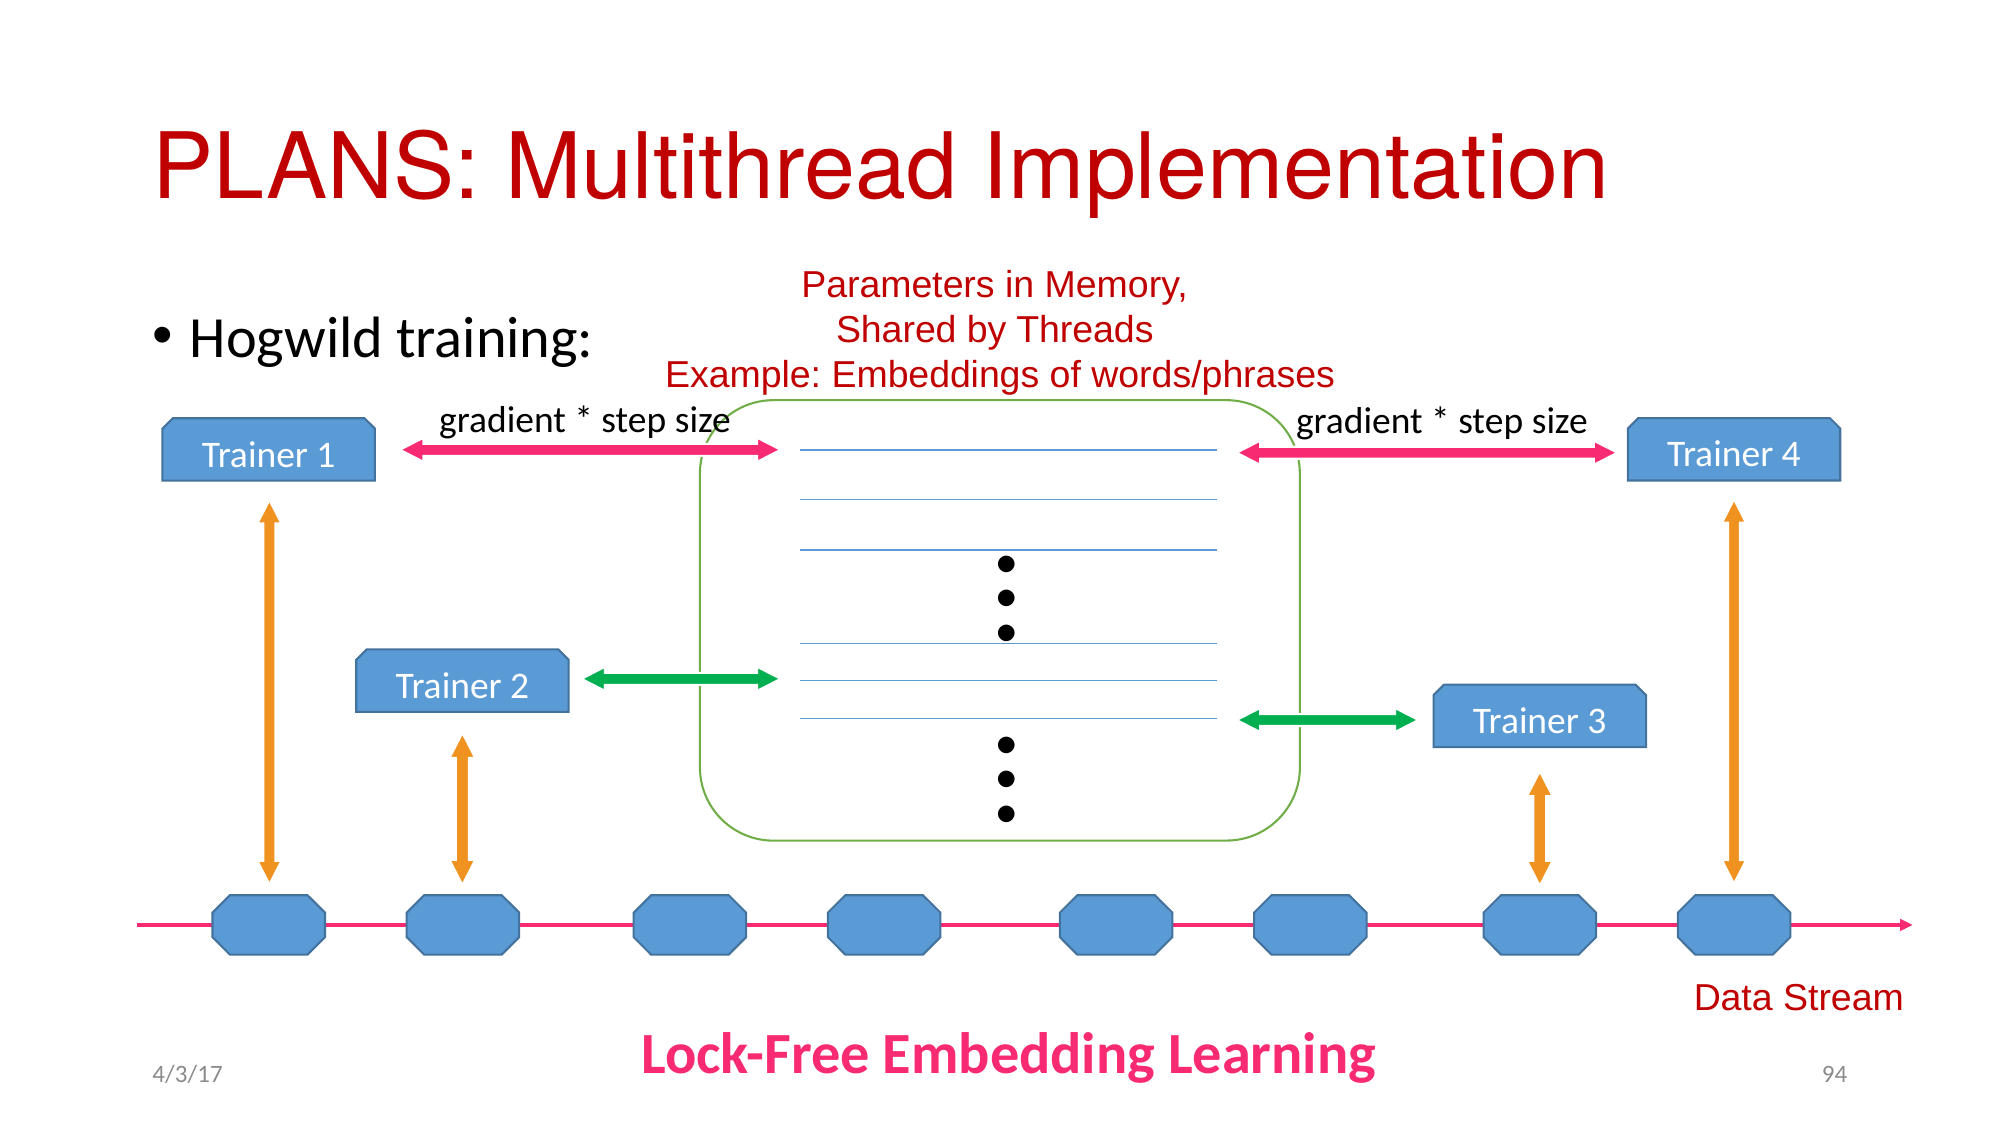

# PLANS: Multithread Implementation
Parameters in Memory,
Shared by Threads
Example: Embeddings of words/phrases

Hogwild training:
gradient * step size
gradient * step size

Trainer 4
Trainer 1

…

Trainer 2
Trainer 3
…

Data Stream
Lock-Free Embedding Learning
4/3/17
94